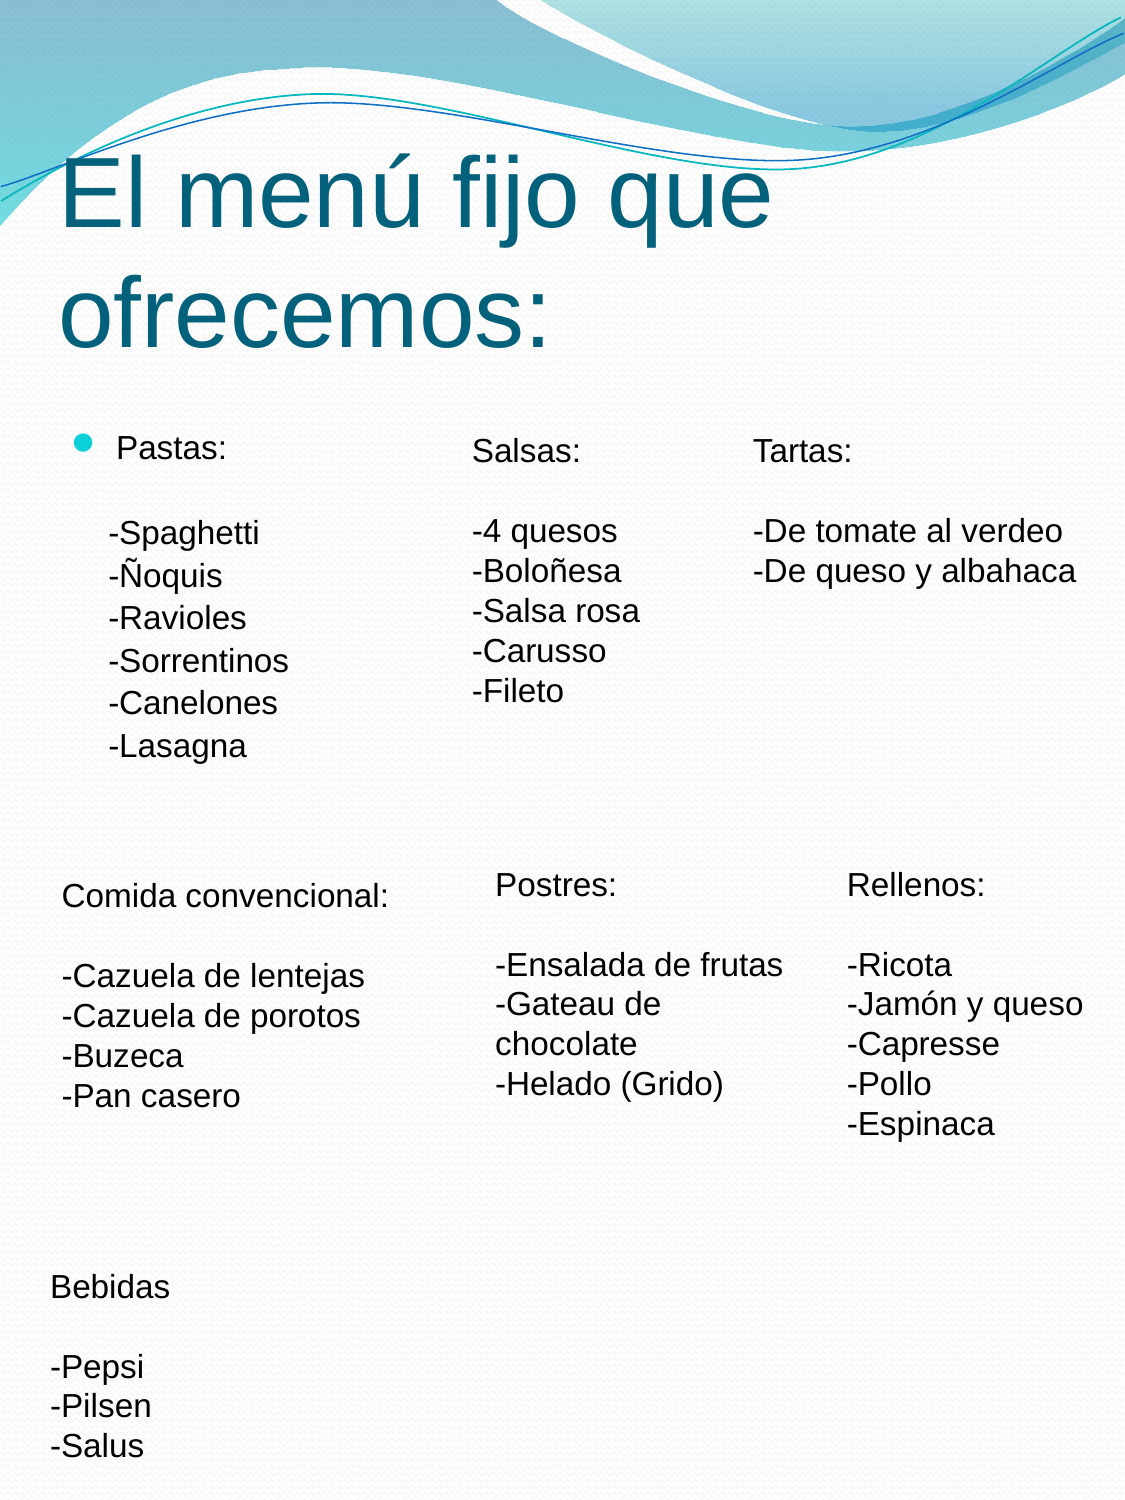

# El menú fijo que ofrecemos:
Salsas:

-4 quesos
-Boloñesa
-Salsa rosa
-Carusso
-Fileto

Tartas:

-De tomate al verdeo
-De queso y albahaca
Pastas:

    -Spaghetti
    -Ñoquis
    -Ravioles
    -Sorrentinos
    -Canelones
    -Lasagna

Postres:

-Ensalada de frutas
-Gateau de chocolate
-Helado (Grido)
Rellenos:

-Ricota
-Jamón y queso
-Capresse
-Pollo
-Espinaca
Comida convencional:

-Cazuela de lentejas
-Cazuela de porotos
-Buzeca
-Pan casero
Bebidas

-Pepsi
-Pilsen
-Salus